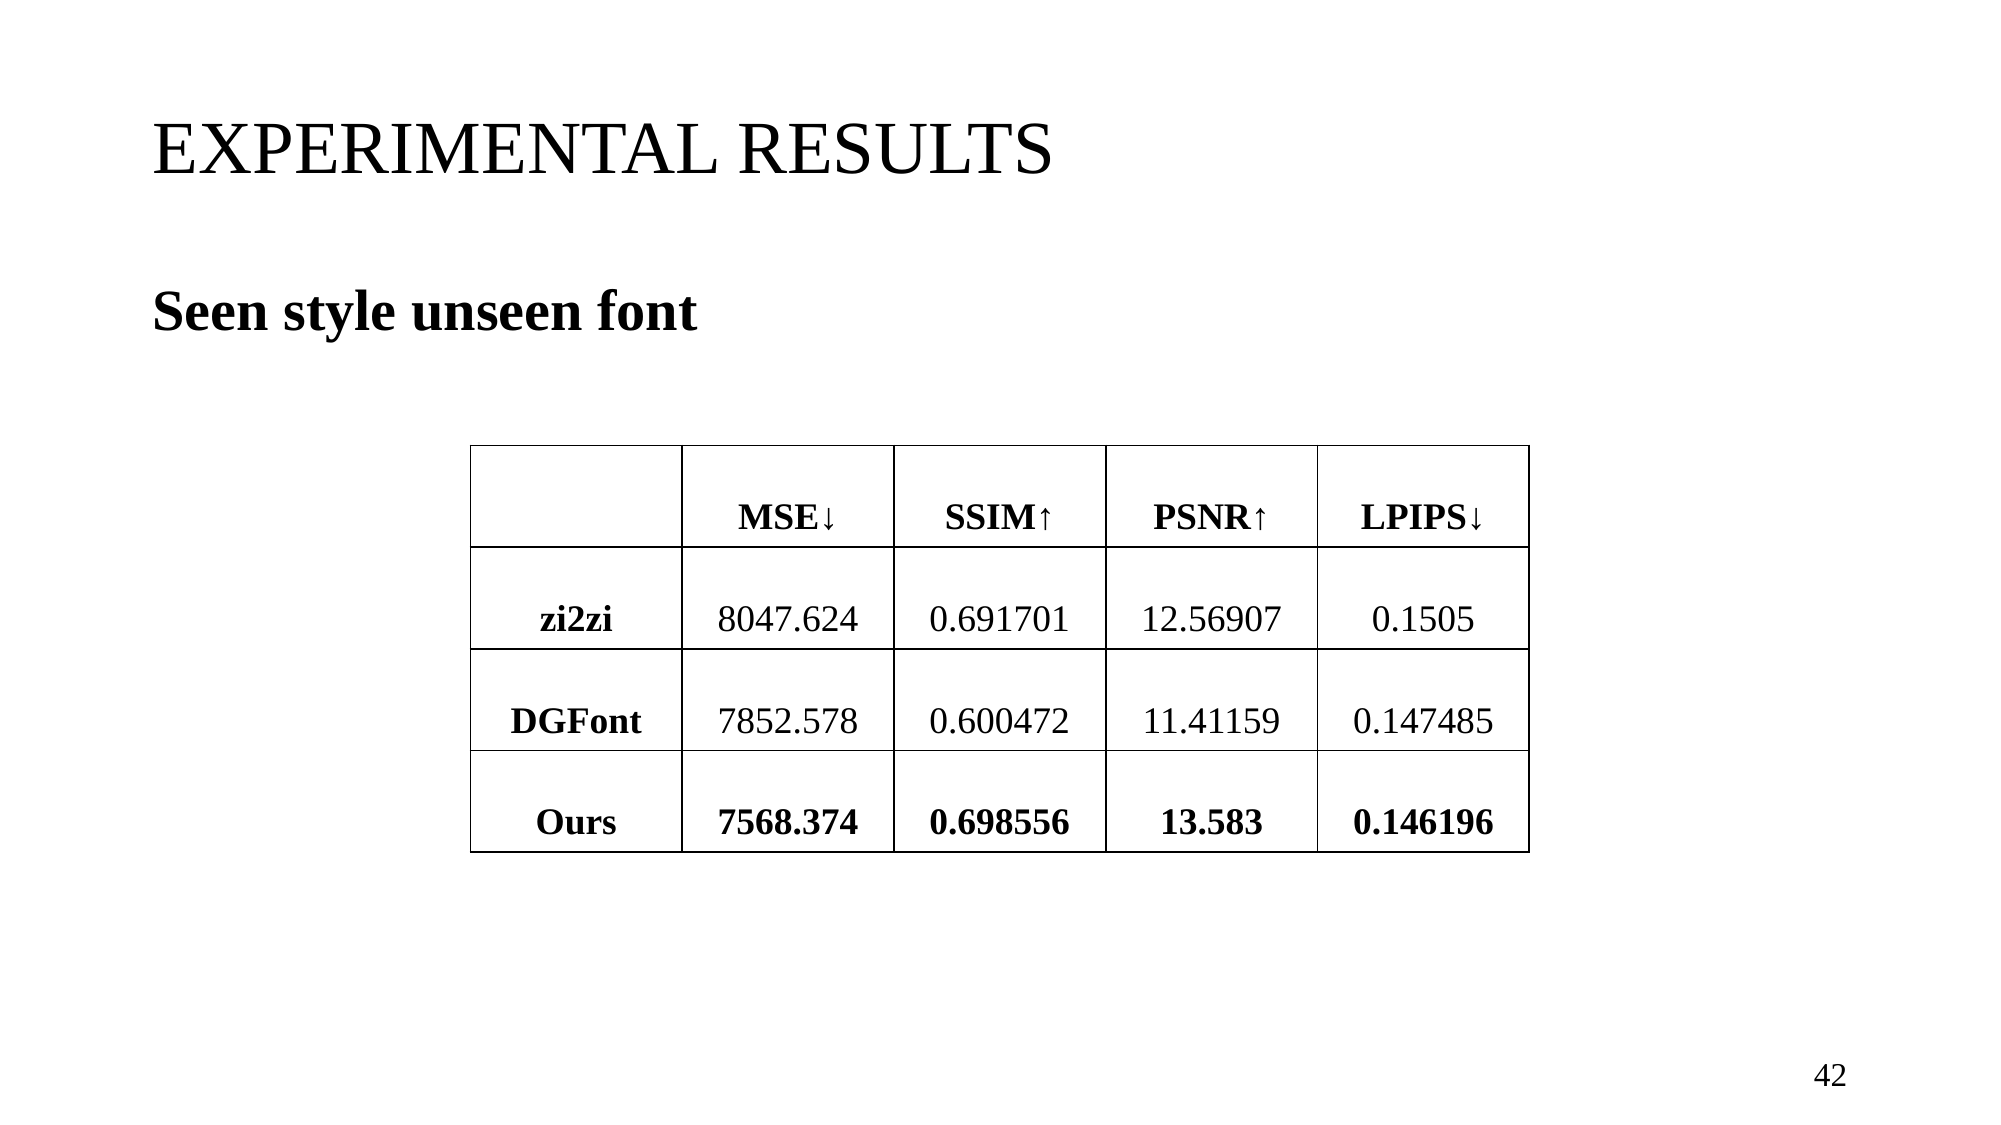

# EXPERIMENTAL RESULTS
Seen style unseen font

|  | MSE↓ | SSIM↑ | PSNR↑ | LPIPS↓ |
| --- | --- | --- | --- | --- |
| zi2zi | 8047.624 | 0.691701 | 12.56907 | 0.1505 |
| DGFont | 7852.578 | 0.600472 | 11.41159 | 0.147485 |
| Ours | 7568.374 | 0.698556 | 13.583 | 0.146196 |
42